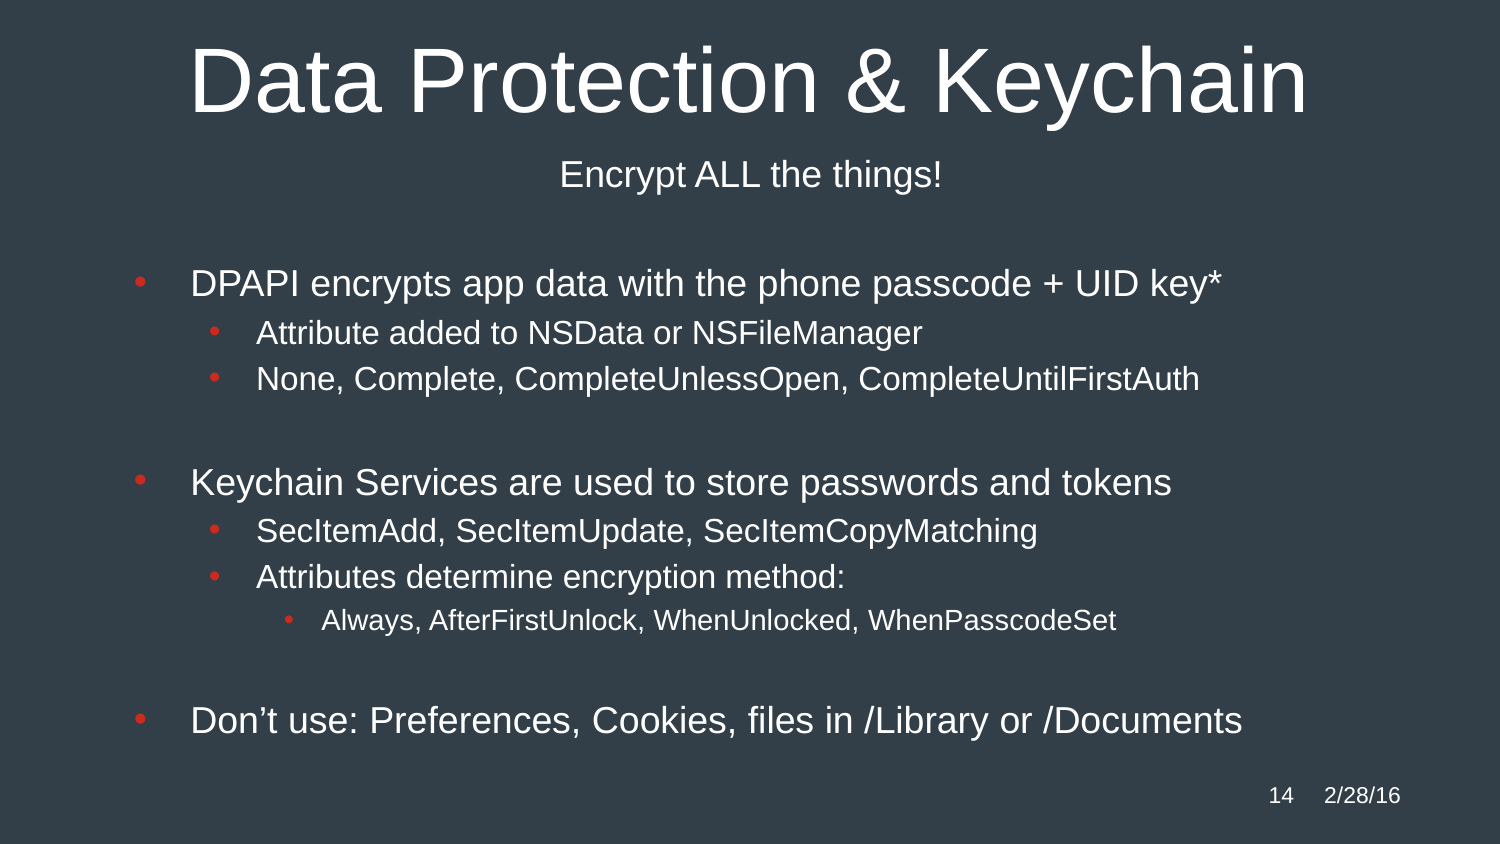

Data Protection & Keychain
Encrypt ALL the things!
DPAPI encrypts app data with the phone passcode + UID key*
Attribute added to NSData or NSFileManager
None, Complete, CompleteUnlessOpen, CompleteUntilFirstAuth

Keychain Services are used to store passwords and tokens
SecItemAdd, SecItemUpdate, SecItemCopyMatching
Attributes determine encryption method:
Always, AfterFirstUnlock, WhenUnlocked, WhenPasscodeSet

Don’t use: Preferences, Cookies, files in /Library or /Documents
14
2/28/16